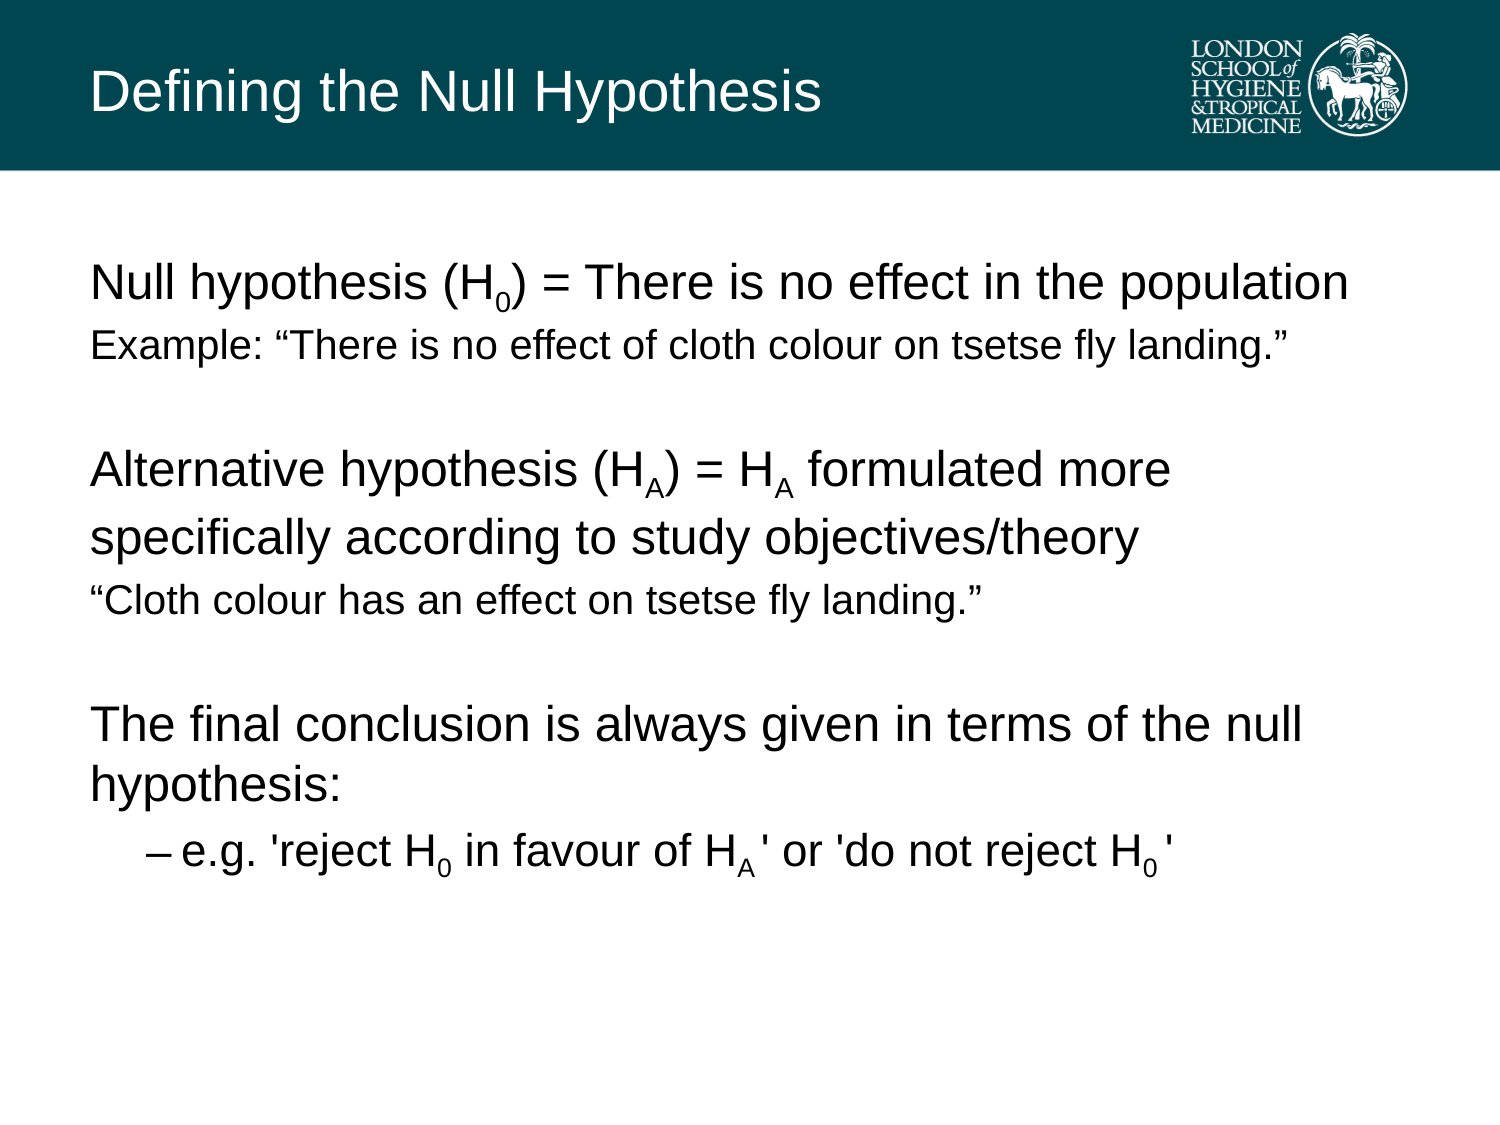

# Defining the Null Hypothesis
Null hypothesis (H0) = There is no effect in the population Example: “There is no effect of cloth colour on tsetse fly landing.”

Alternative hypothesis (HA) = HA formulated more specifically according to study objectives/theory
“Cloth colour has an effect on tsetse fly landing.”

The final conclusion is always given in terms of the null hypothesis:
e.g. 'reject H0 in favour of HA ' or 'do not reject H0 '